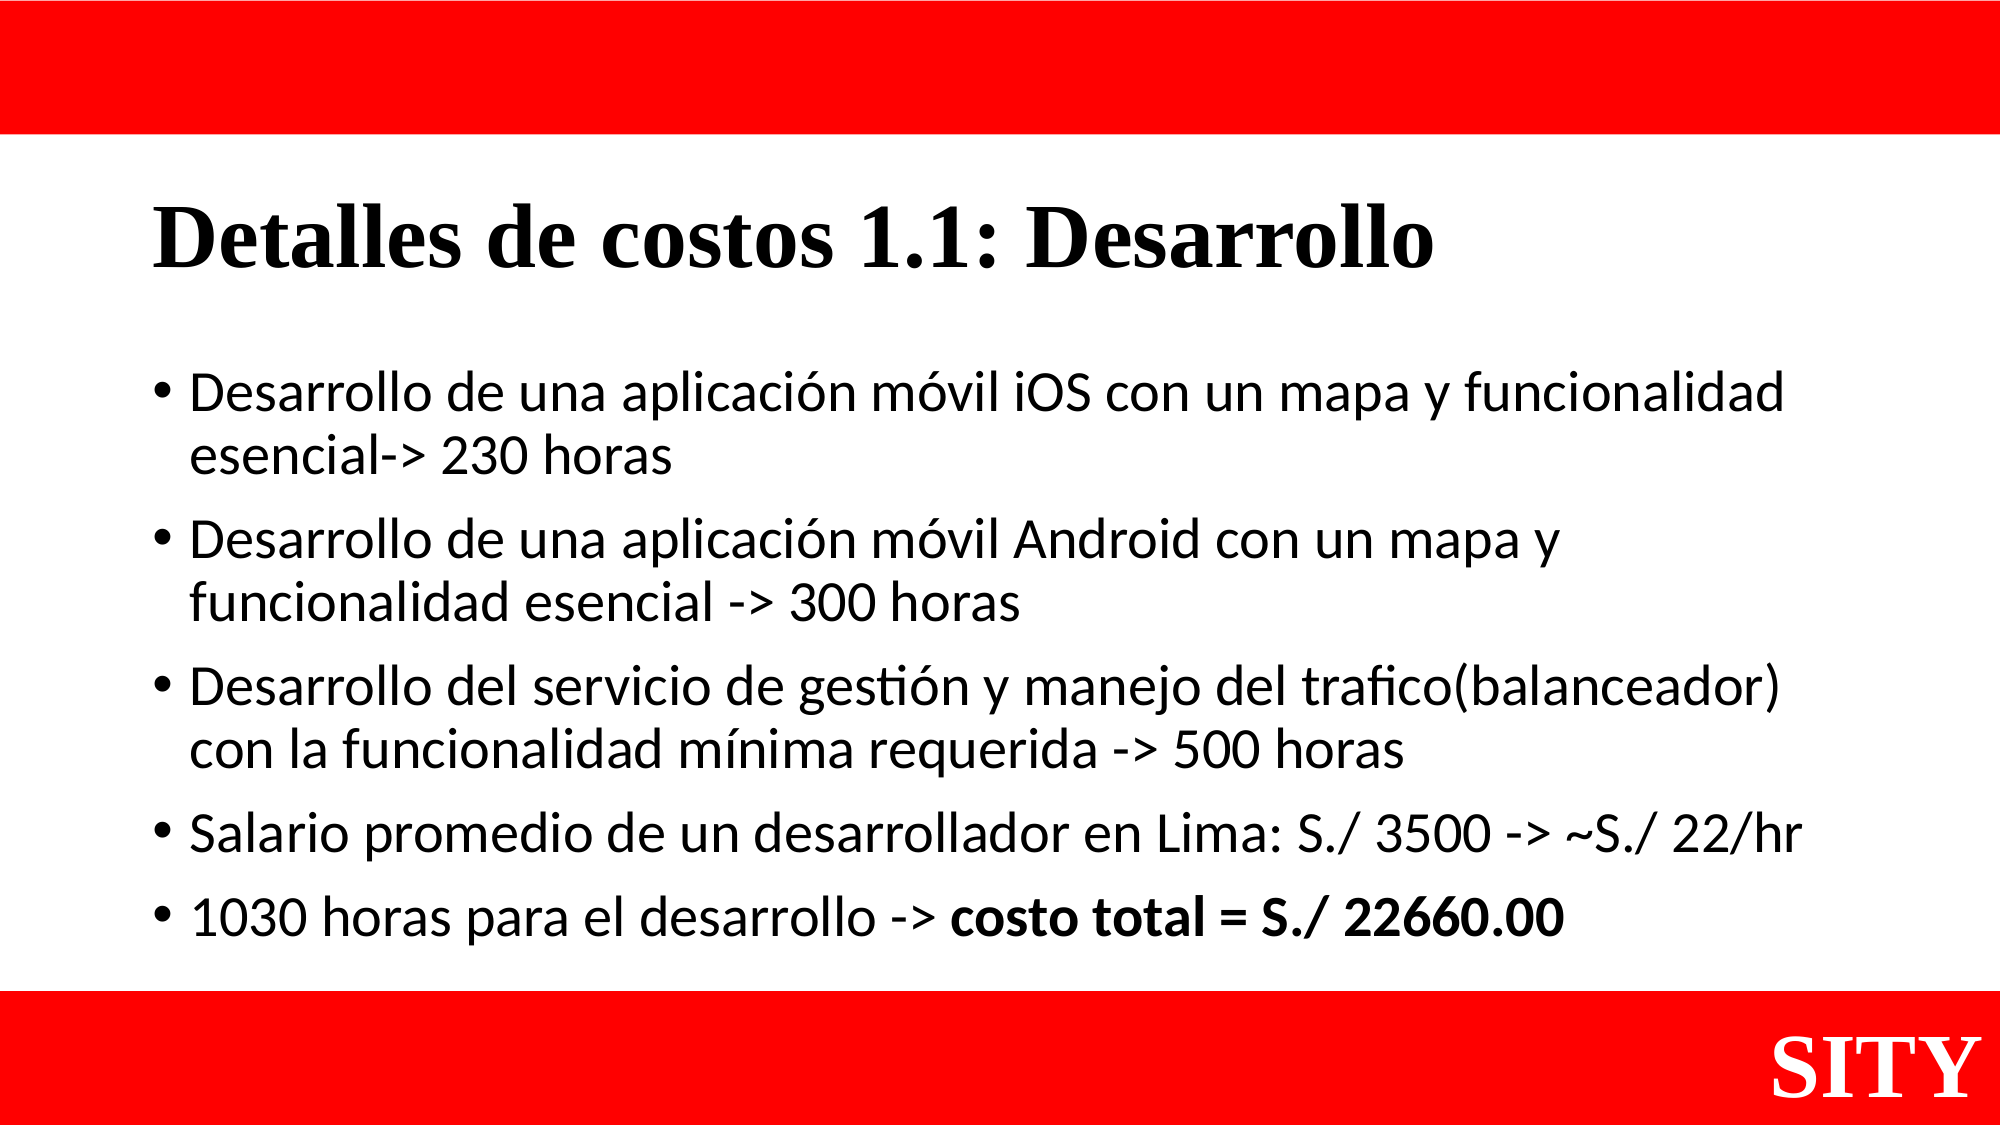

# Detalles de costos 1.1: Desarrollo
Desarrollo de una aplicación móvil iOS con un mapa y funcionalidad esencial-> 230 horas
Desarrollo de una aplicación móvil Android con un mapa y funcionalidad esencial -> 300 horas
Desarrollo del servicio de gestión y manejo del trafico(balanceador) con la funcionalidad mínima requerida -> 500 horas
Salario promedio de un desarrollador en Lima: S./ 3500 -> ~S./ 22/hr
1030 horas para el desarrollo -> costo total = S./ 22660.00

SITY